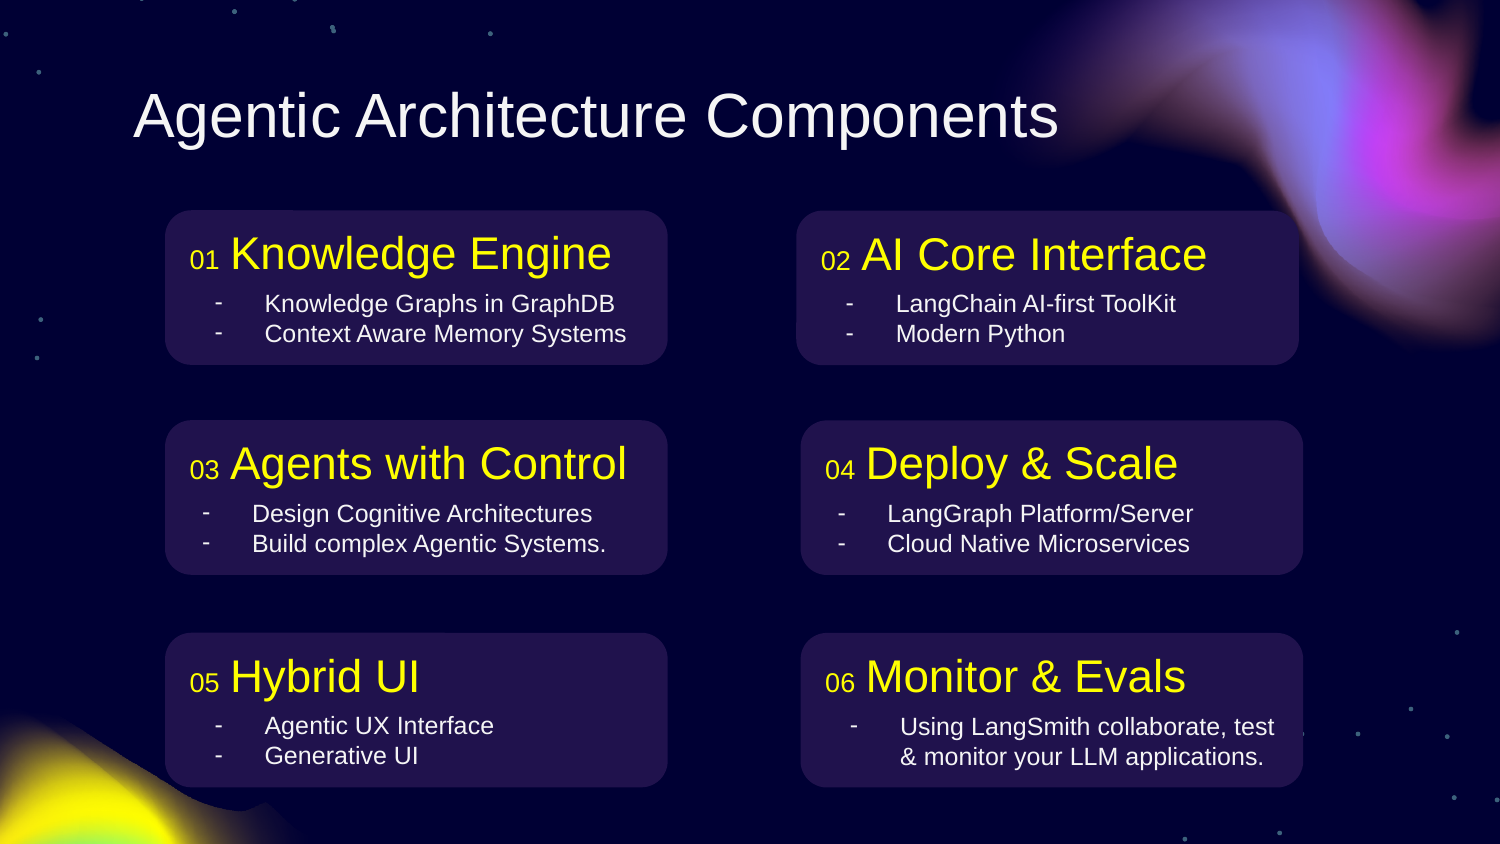

Agentic Architecture Components
01 Knowledge Engine

02 AI Core Interface

Knowledge Graphs in GraphDB
Context Aware Memory Systems
LangChain AI-first ToolKit
Modern Python
03 Agents with Control
04 Deploy & Scale

Design Cognitive Architectures
Build complex Agentic Systems.
LangGraph Platform/Server
Cloud Native Microservices
05 Hybrid UI
06 Monitor & Evals

Agentic UX Interface
Generative UI
Using LangSmith collaborate, test
& monitor your LLM applications.